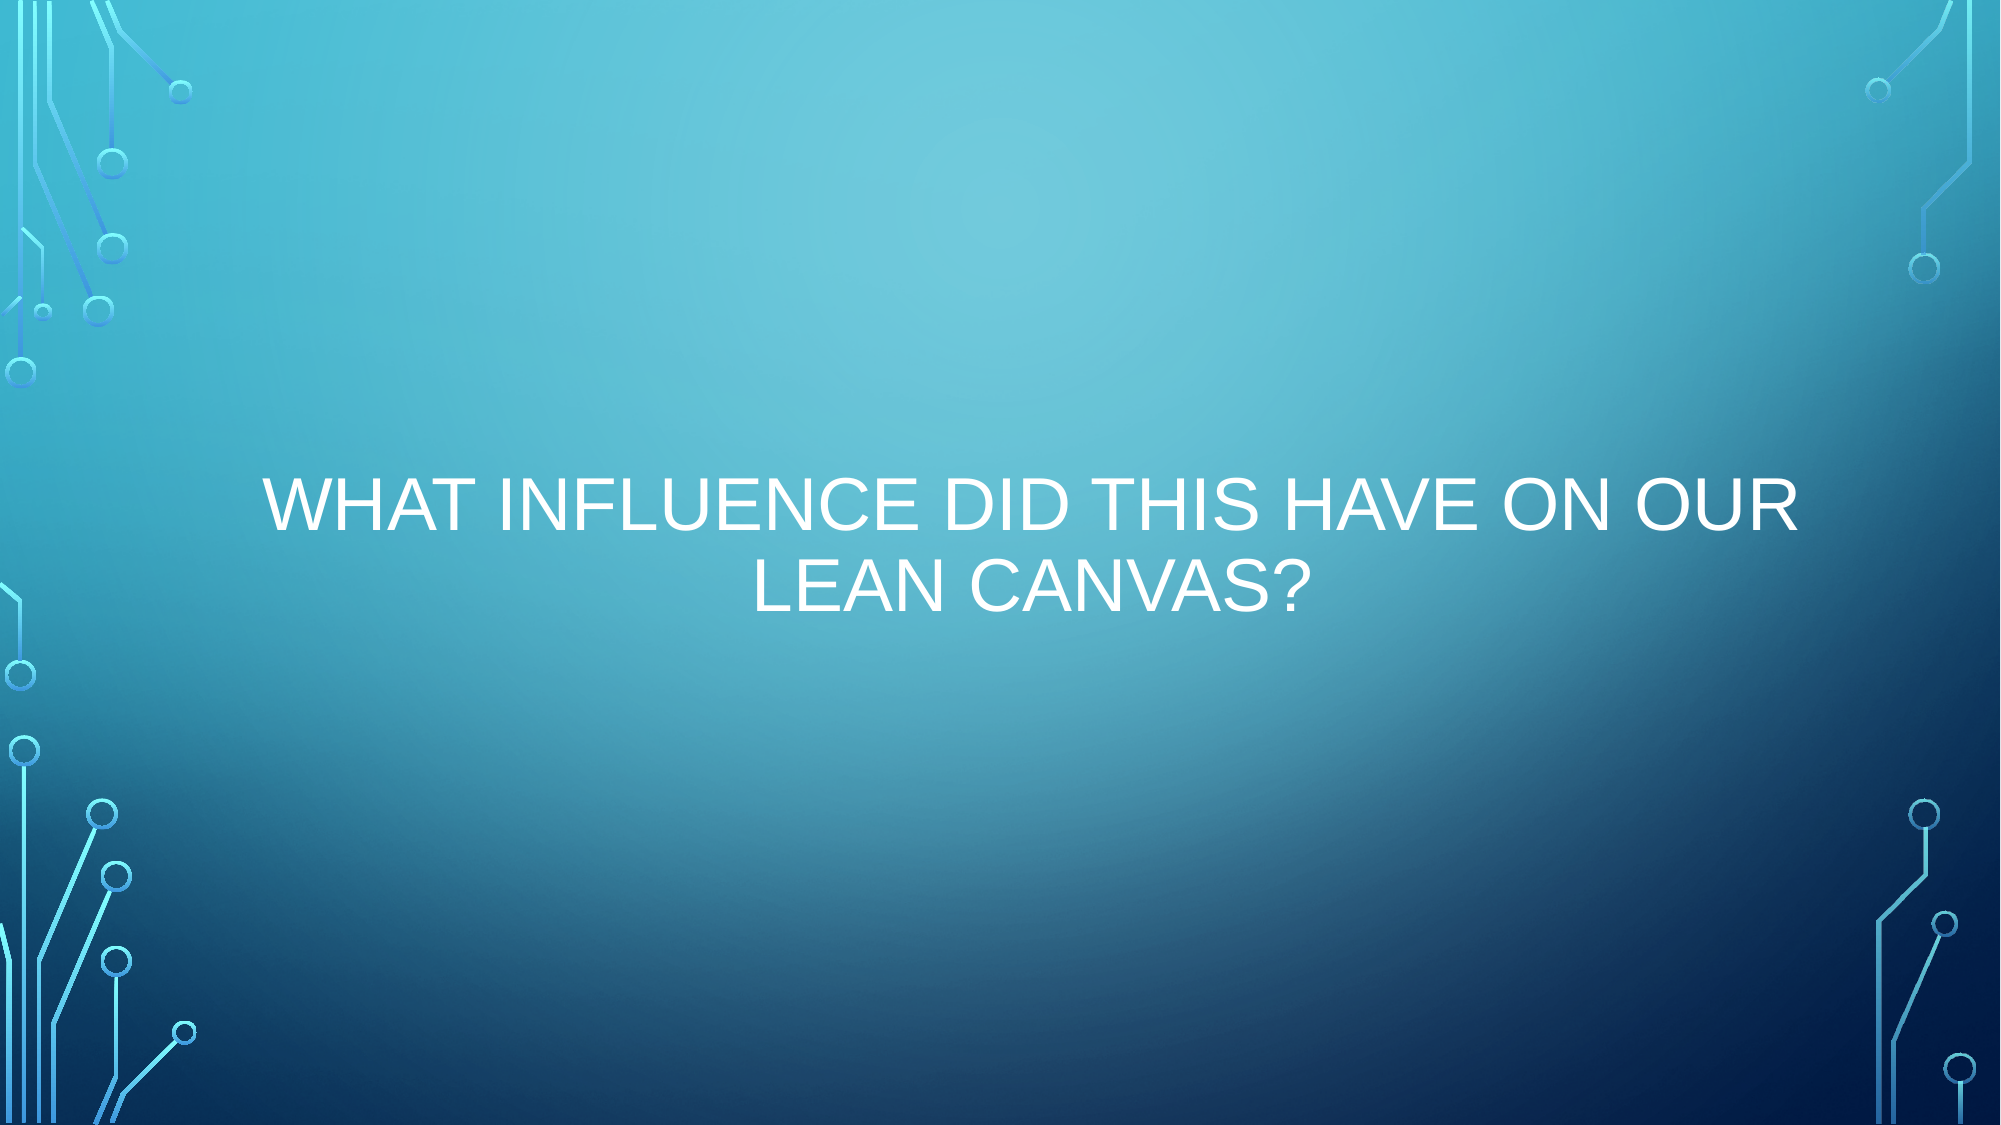

# What Influence did this have on our lean Canvas?